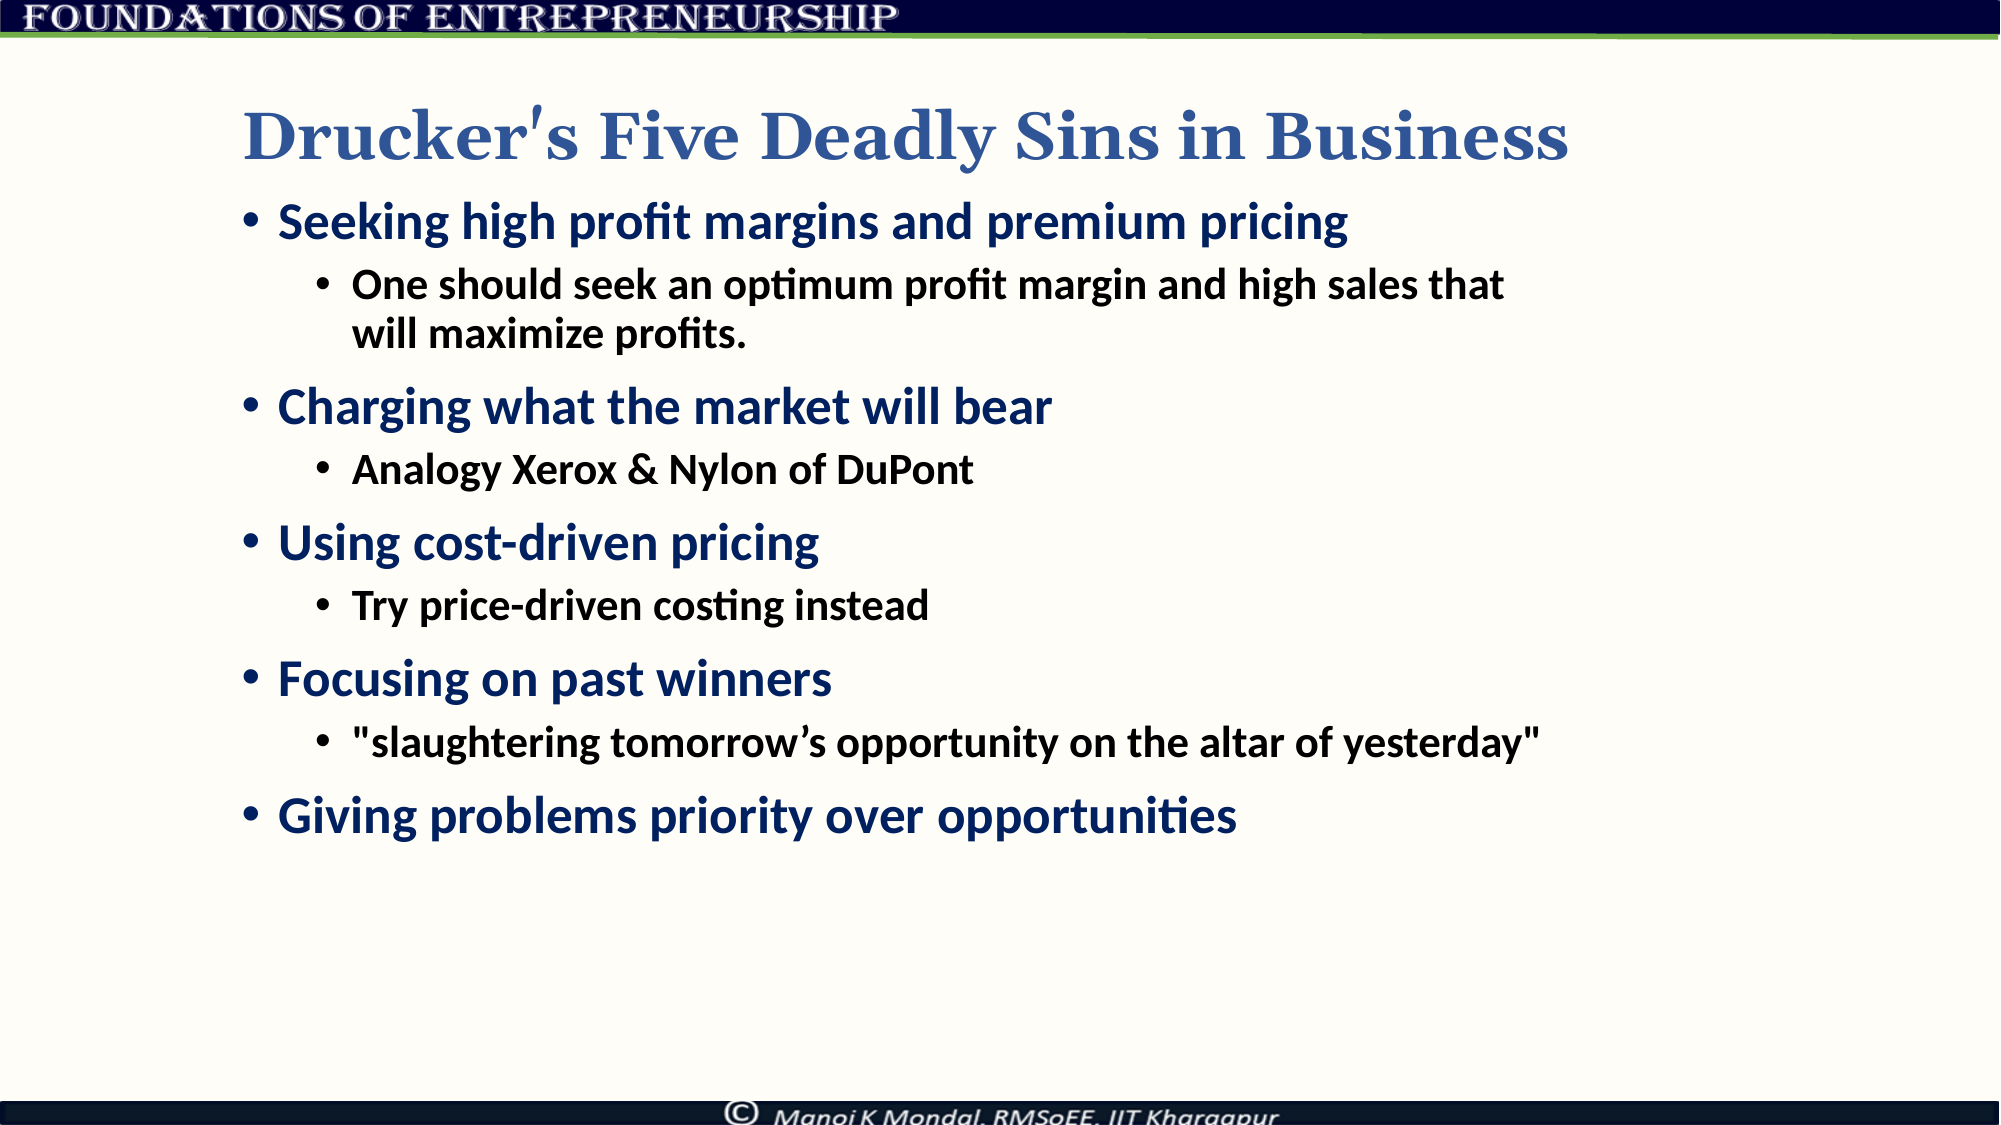

# Drucker's Five Deadly Sins in Business
Seeking high profit margins and premium pricing
One should seek an optimum profit margin and high sales that will maximize profits.
Charging what the market will bear
Analogy Xerox & Nylon of DuPont
Using cost-driven pricing
Try price-driven costing instead
Focusing on past winners
"slaughtering tomorrow’s opportunity on the altar of yesterday"
Giving problems priority over opportunities